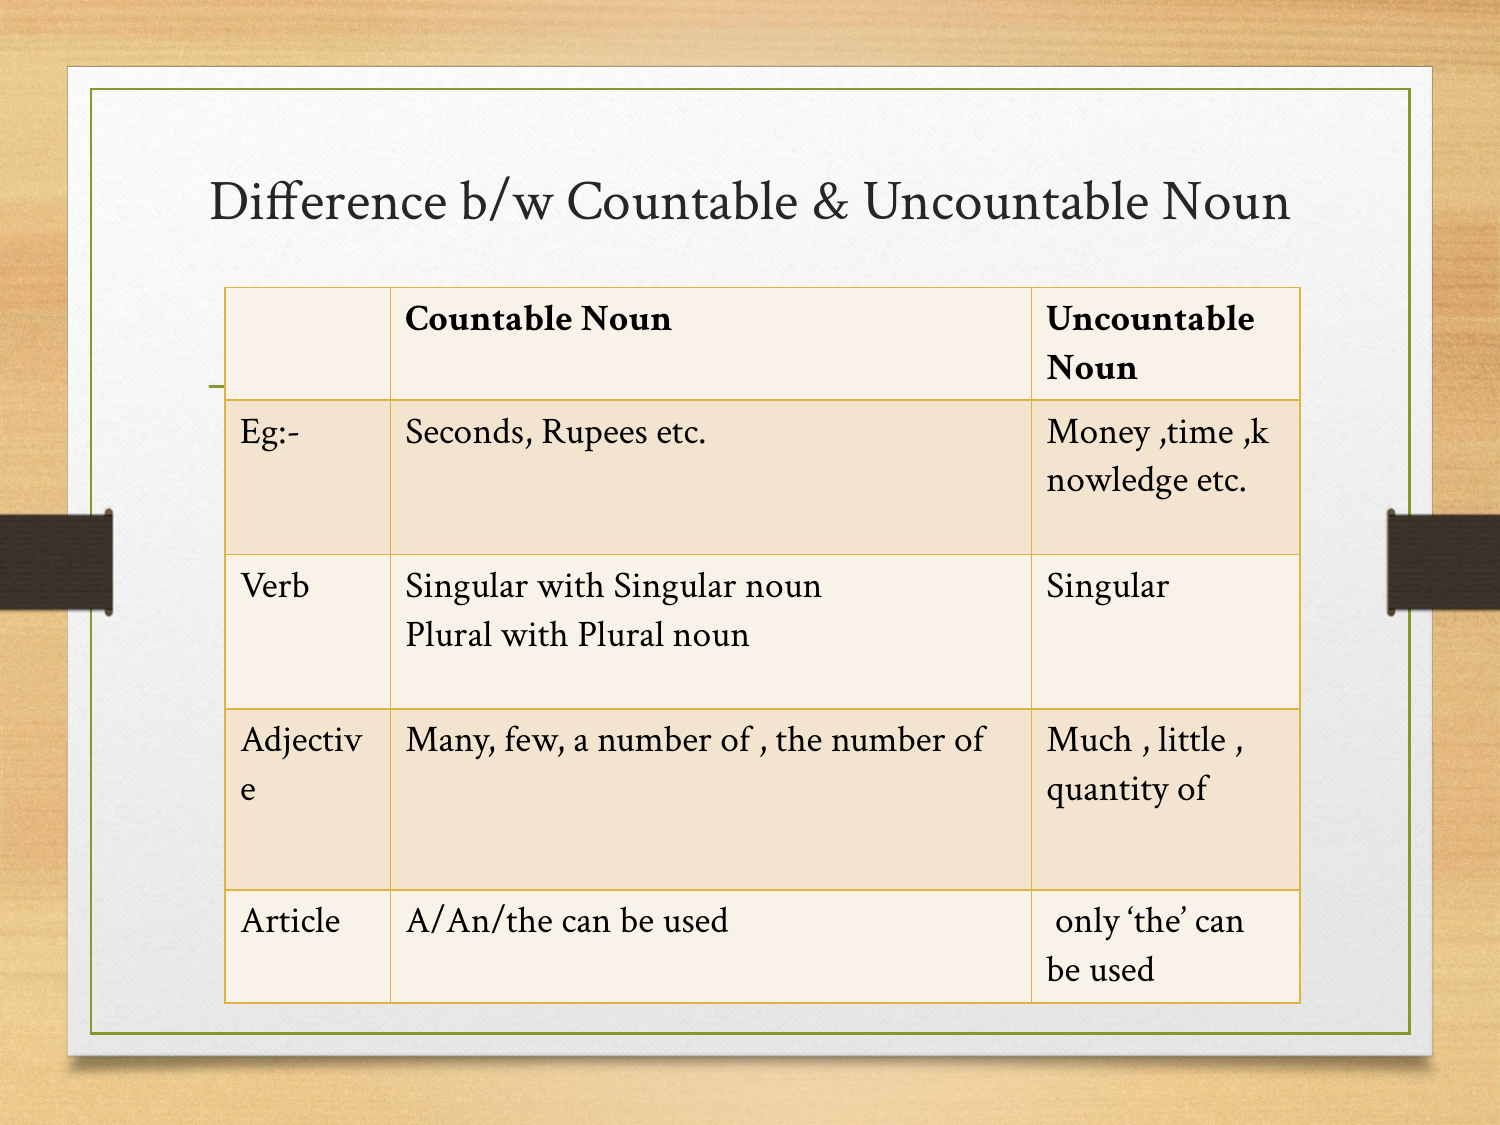

# Difference b/w Countable & Uncountable Noun
|  | Countable Noun | Uncountable Noun |
| --- | --- | --- |
| Eg:- | Seconds, Rupees etc. | Money ,time ,knowledge etc. |
| Verb | Singular with Singular noun Plural with Plural noun | Singular |
| Adjective | Many, few, a number of , the number of | Much , little , quantity of |
| Article | A/An/the can be used | only ‘the’ can be used |
|  |  |  |  |  |
| --- | --- | --- | --- | --- |
|  |  |  |  |  |
|  |  |  |  |  |